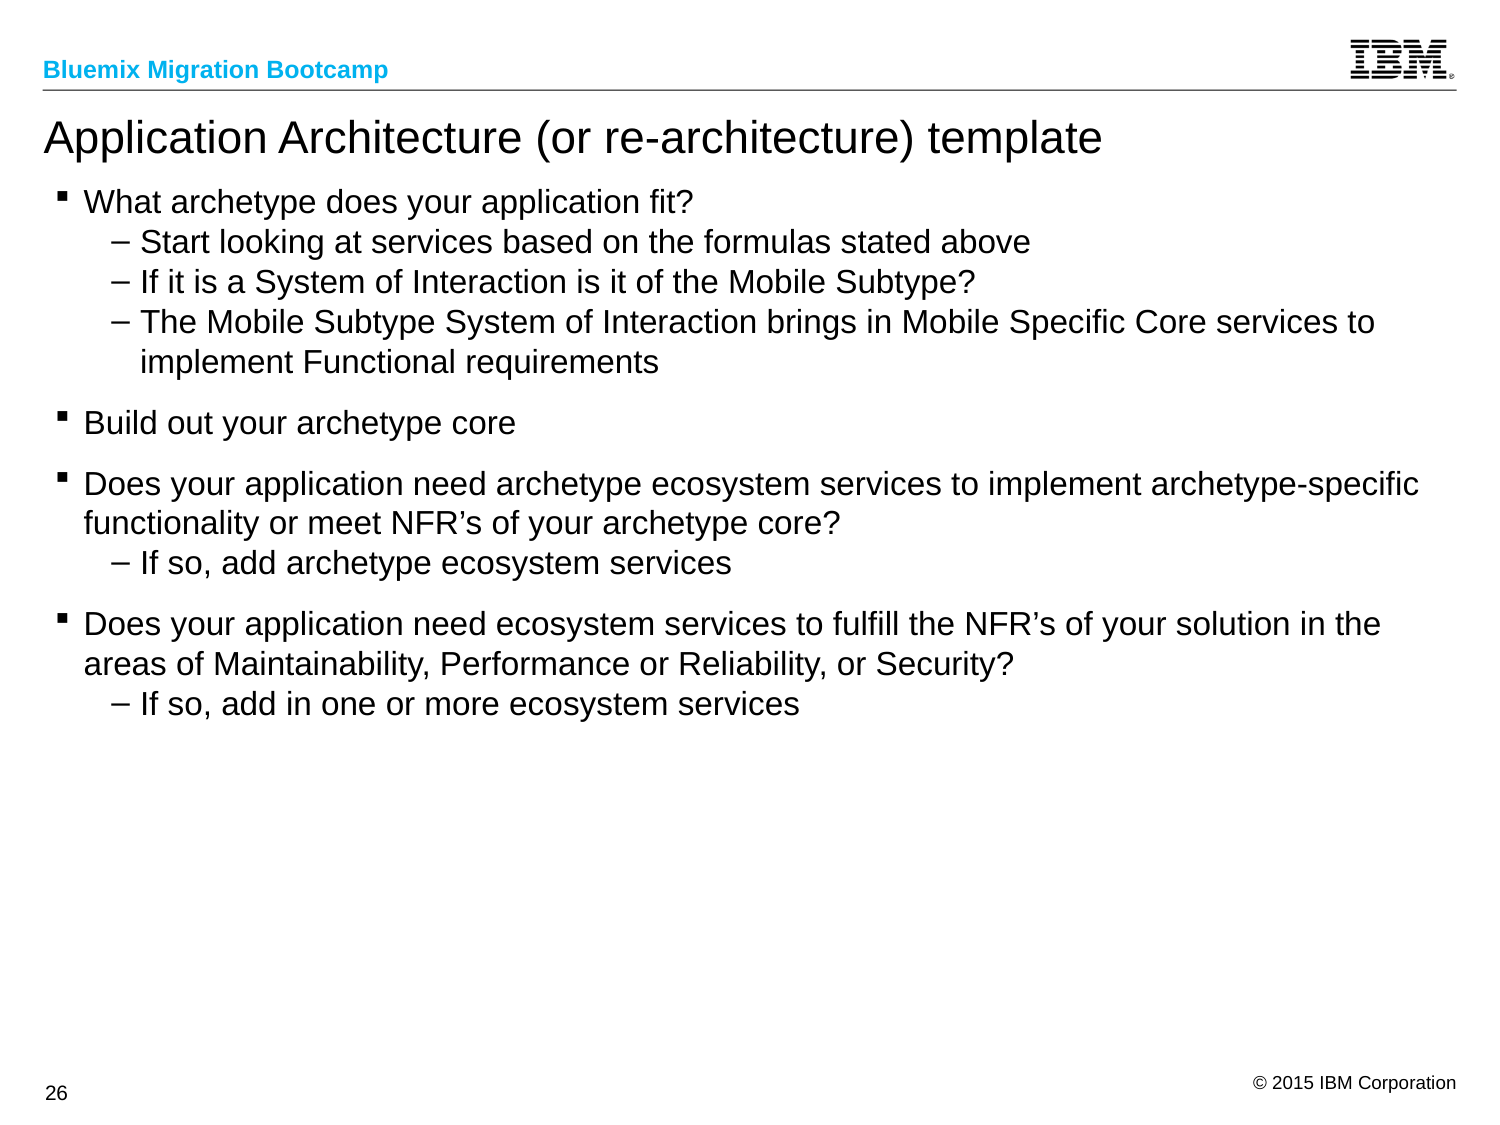

# Application Architecture (or re-architecture) template
What archetype does your application fit?
Start looking at services based on the formulas stated above
If it is a System of Interaction is it of the Mobile Subtype?
The Mobile Subtype System of Interaction brings in Mobile Specific Core services to implement Functional requirements
Build out your archetype core
Does your application need archetype ecosystem services to implement archetype-specific functionality or meet NFR’s of your archetype core?
If so, add archetype ecosystem services
Does your application need ecosystem services to fulfill the NFR’s of your solution in the areas of Maintainability, Performance or Reliability, or Security?
If so, add in one or more ecosystem services